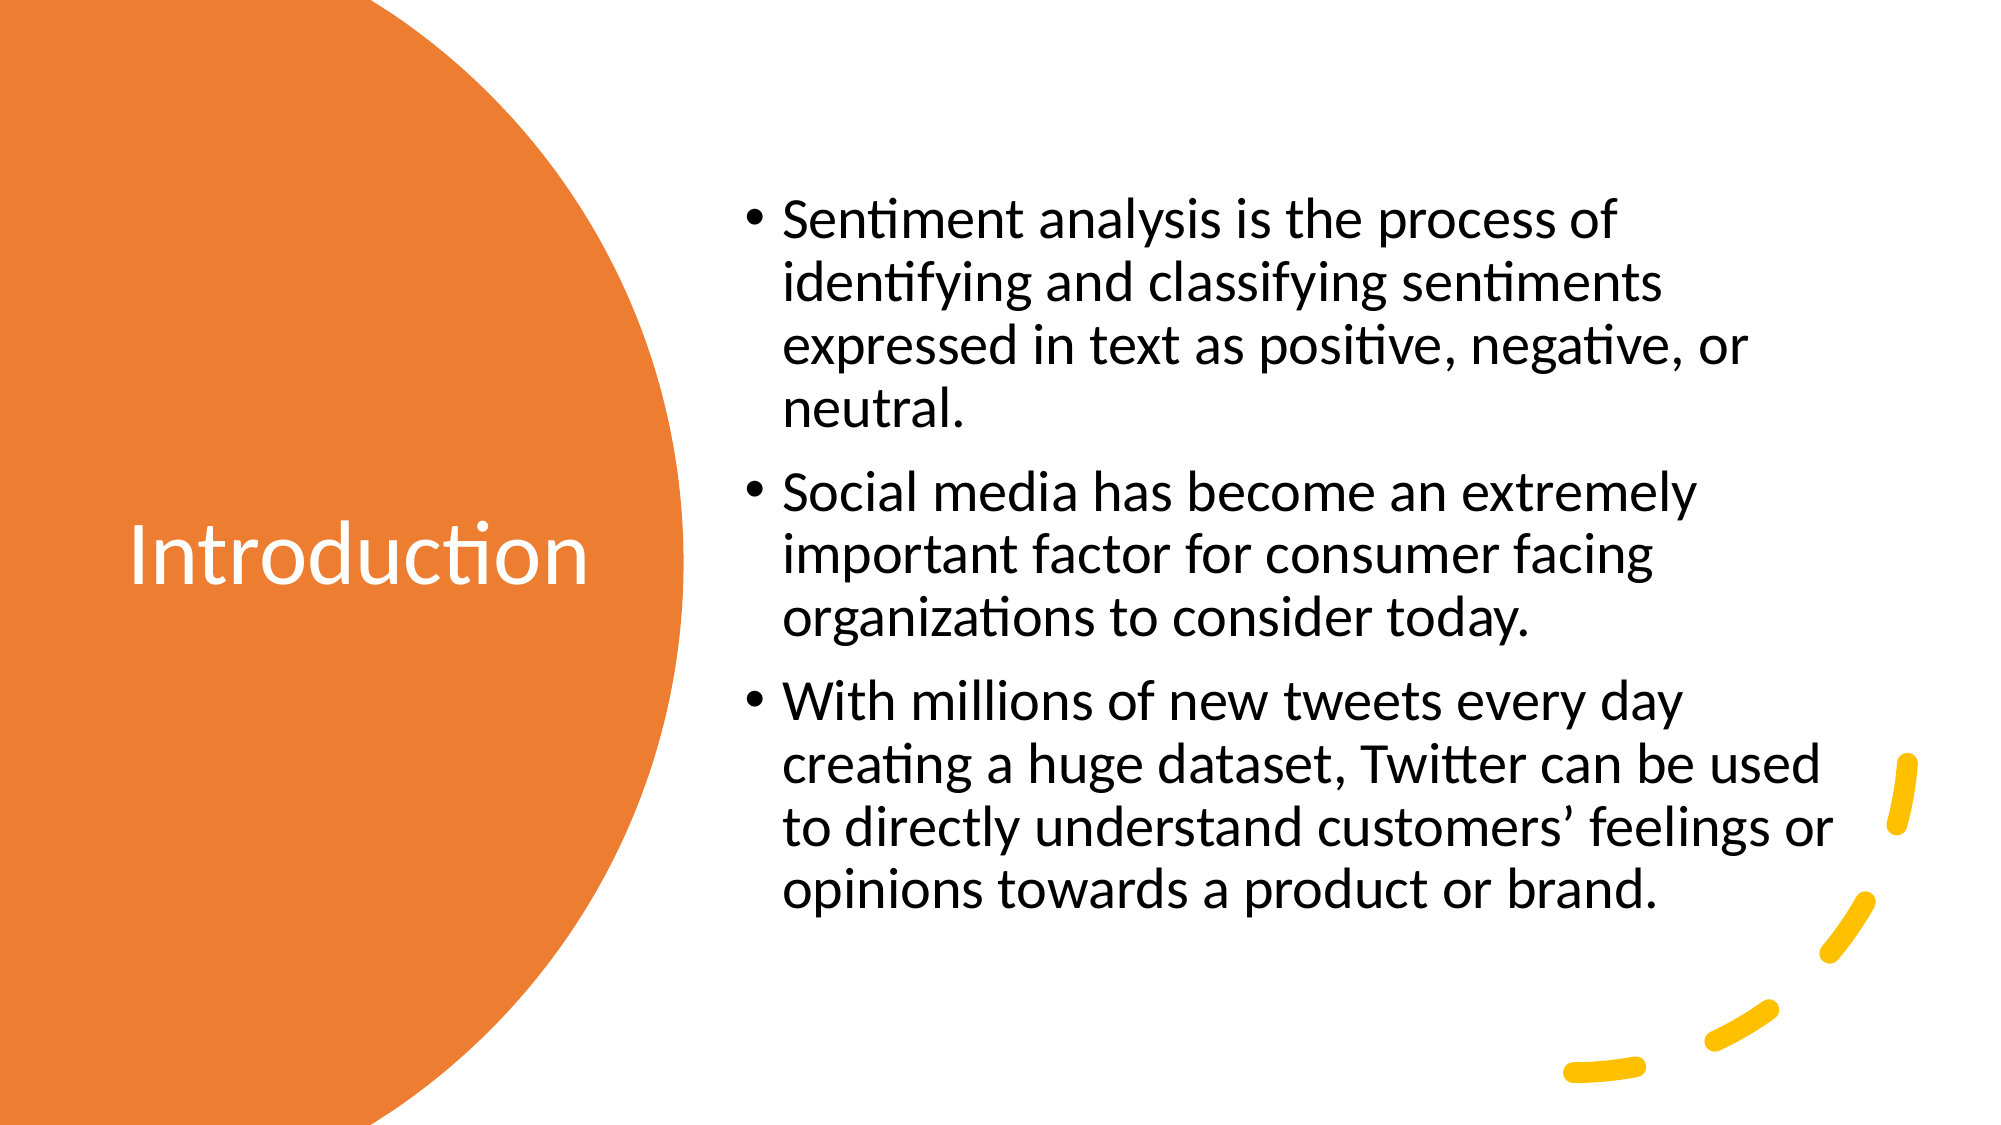

Sentiment analysis is the process of identifying and classifying sentiments expressed in text as positive, negative, or neutral.
Social media has become an extremely important factor for consumer facing organizations to consider today.
With millions of new tweets every day creating a huge dataset, Twitter can be used to directly understand customers’ feelings or opinions towards a product or brand.
# Introduction